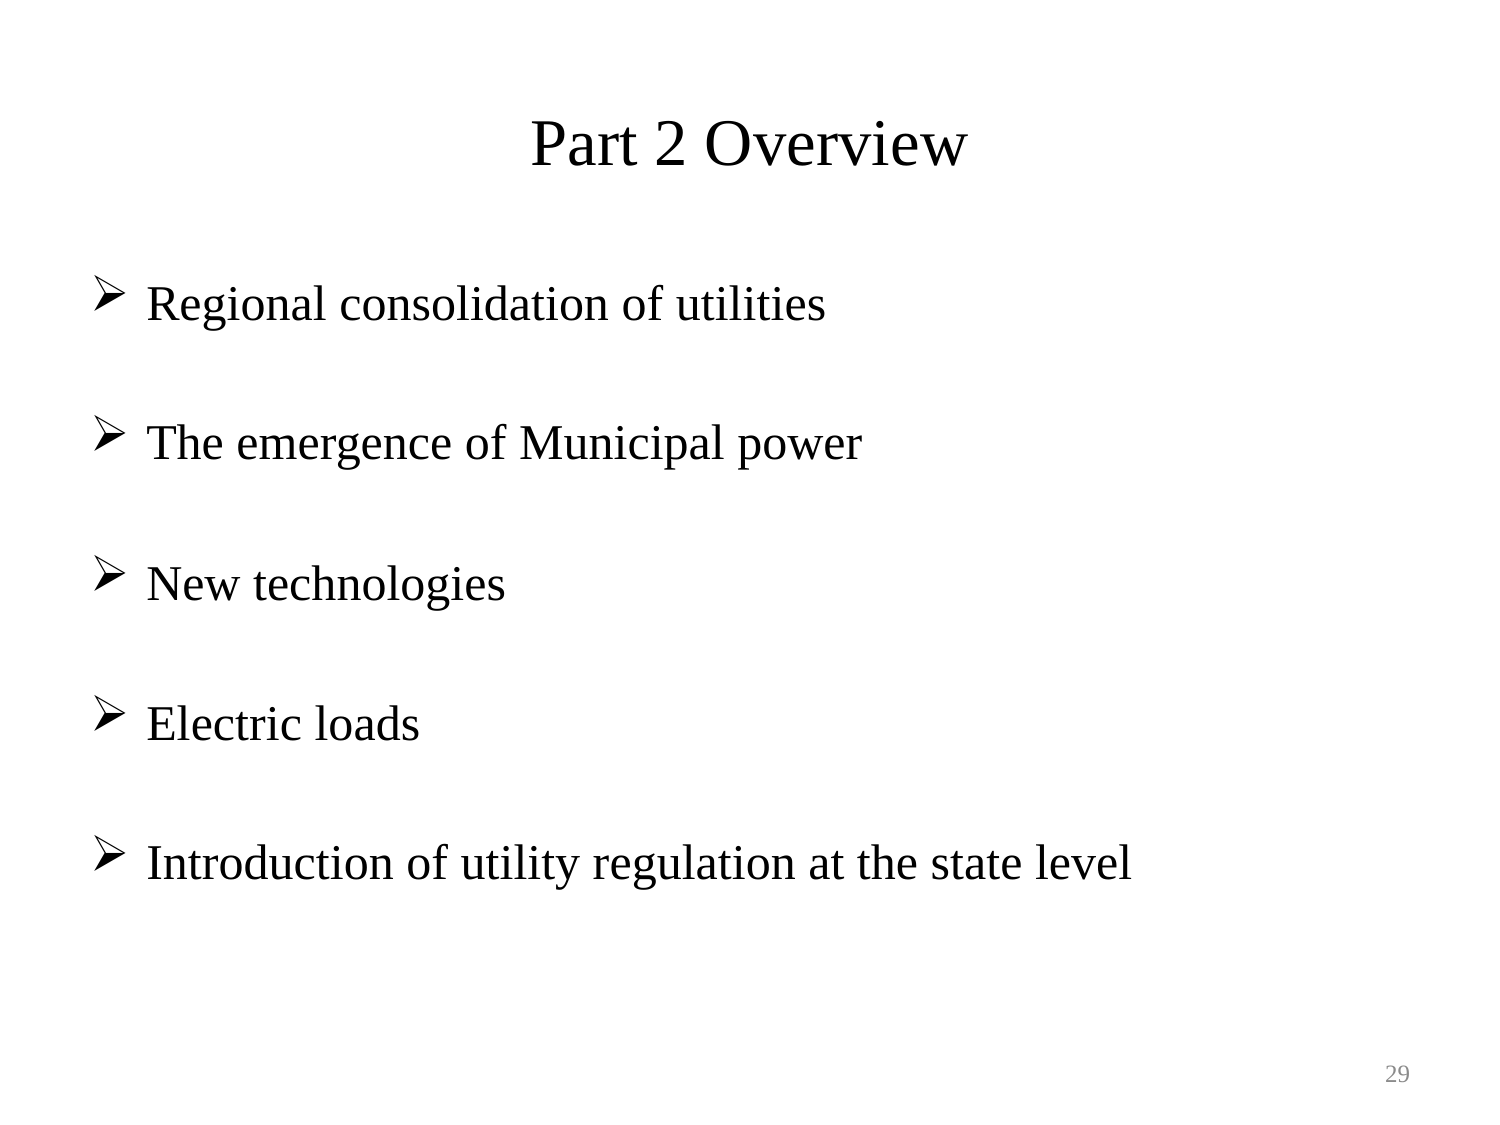

# Part 2 Overview
Regional consolidation of utilities

The emergence of Municipal power

New technologies

Electric loads

Introduction of utility regulation at the state level
29